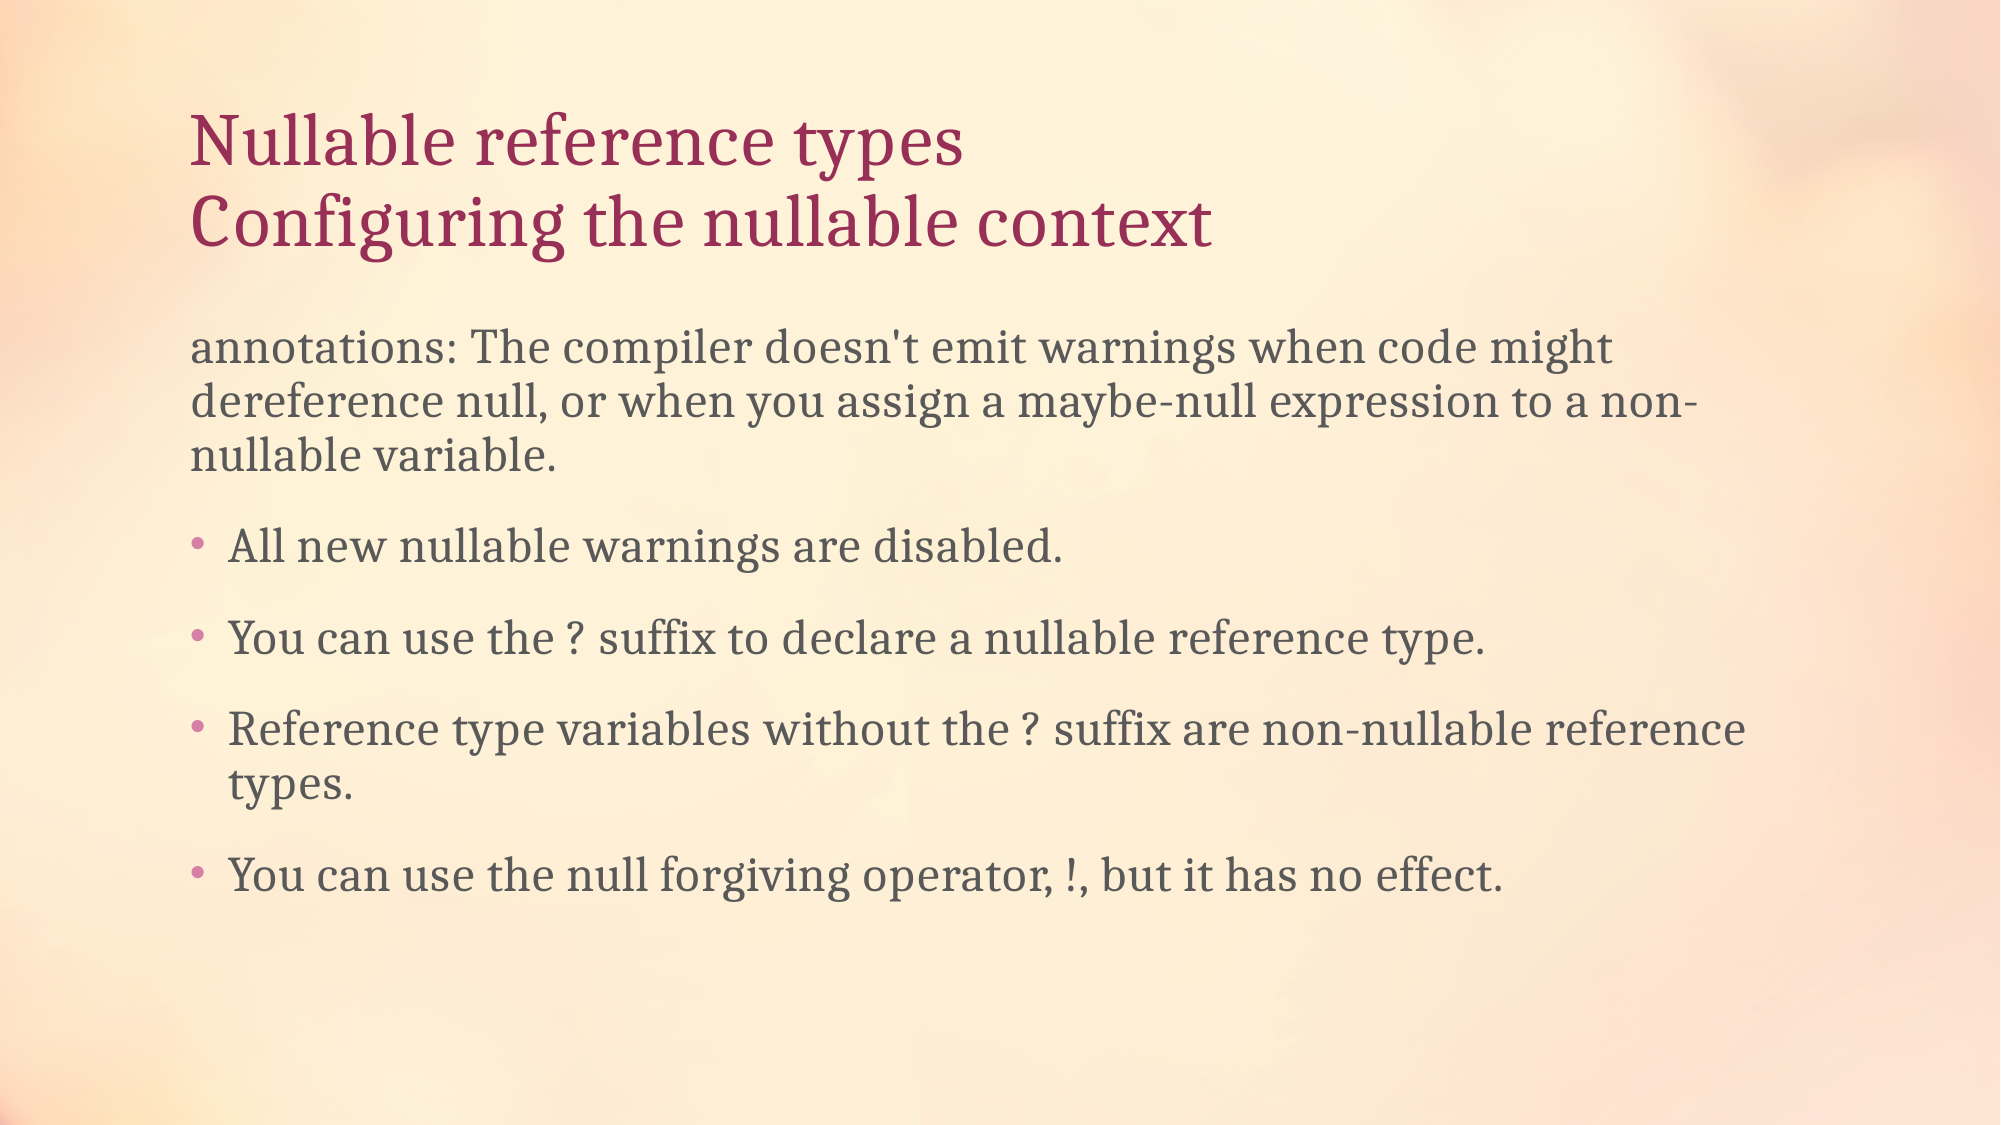

# Nullable reference types Configuring the nullable context
annotations: The compiler doesn't emit warnings when code might dereference null, or when you assign a maybe-null expression to a non-nullable variable.
All new nullable warnings are disabled.
You can use the ? suffix to declare a nullable reference type.
Reference type variables without the ? suffix are non-nullable reference types.
You can use the null forgiving operator, !, but it has no effect.